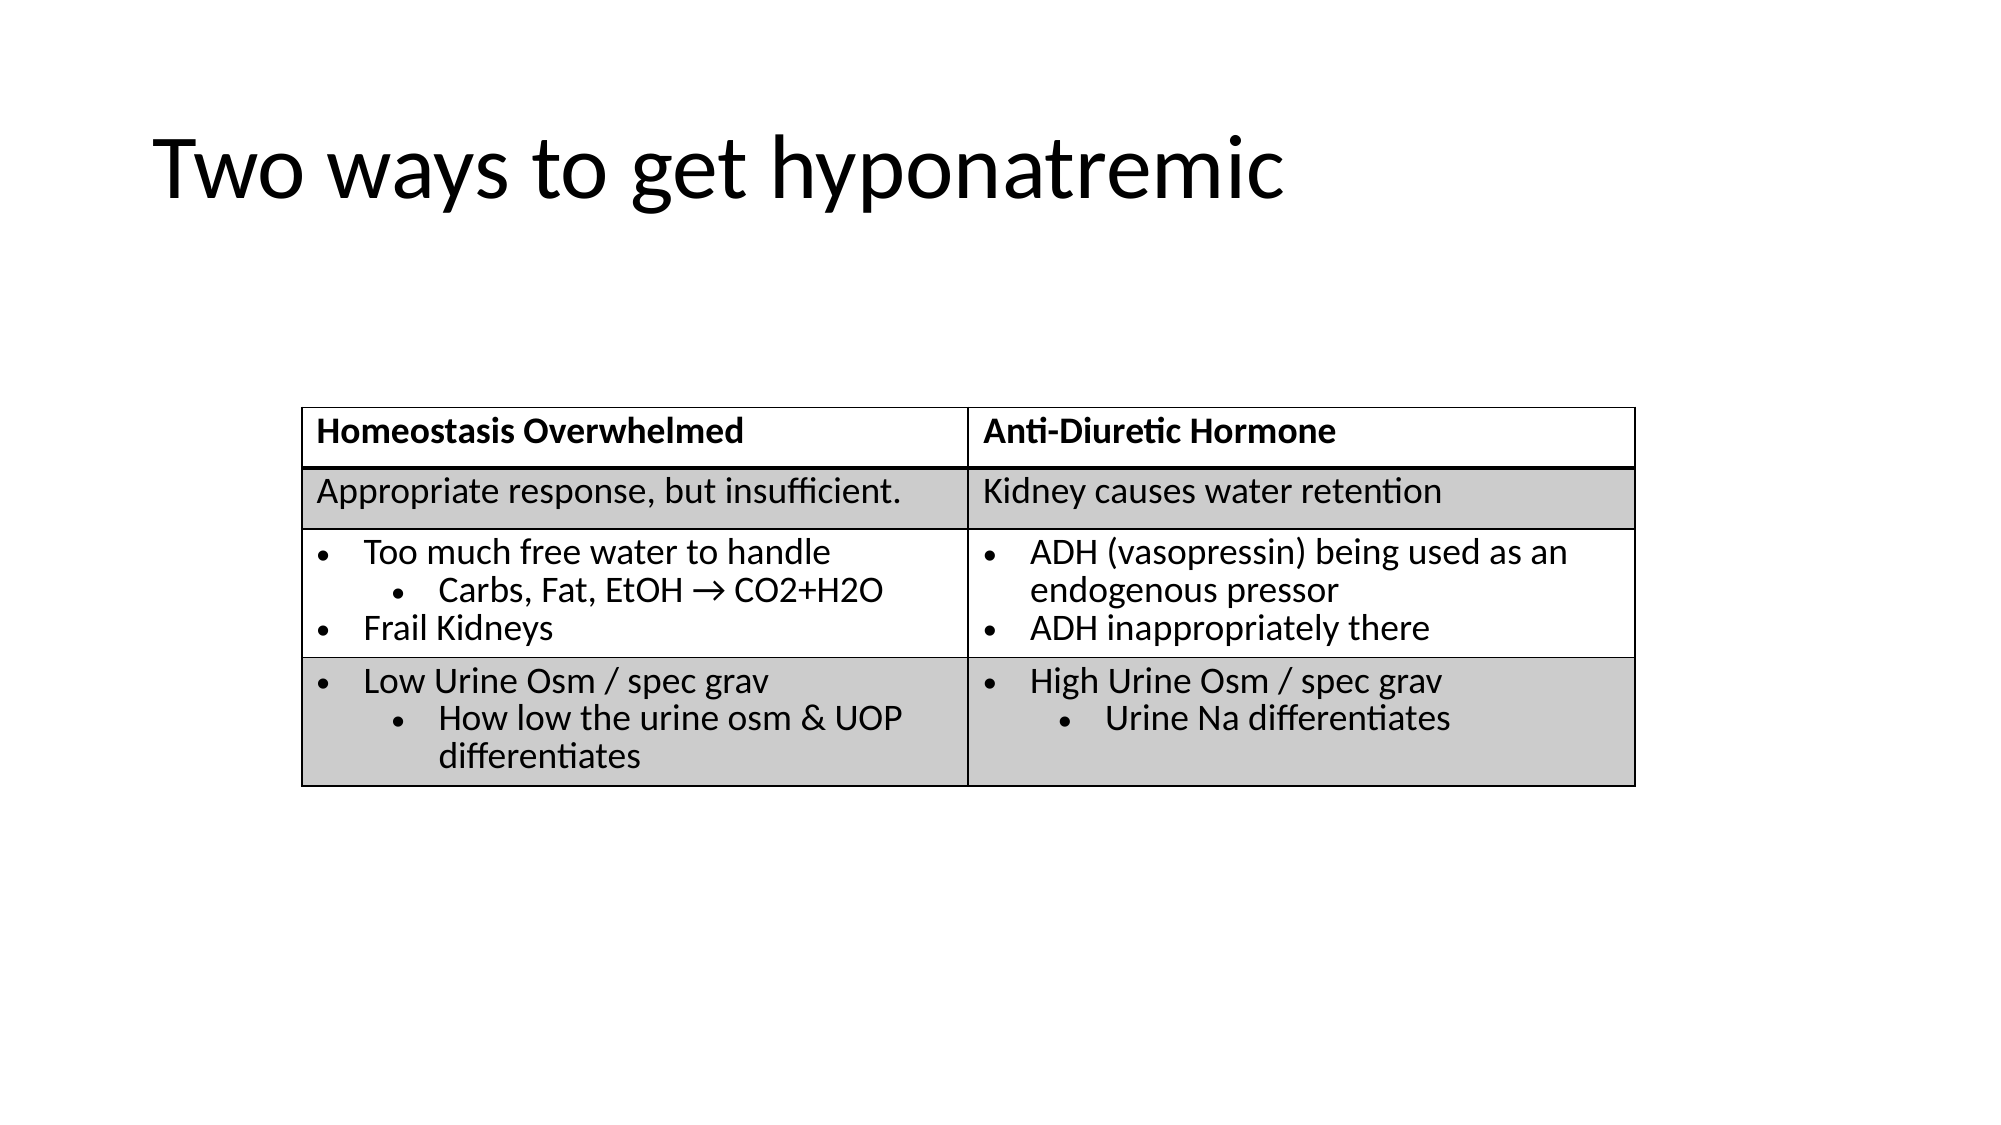

# Two ways to get hyponatremic
| Homeostasis Overwhelmed | Anti-Diuretic Hormone |
| --- | --- |
| Appropriate response, but insufficient. | Kidney causes water retention |
| Too much free water to handle Carbs, Fat, EtOH → CO2+H2O Frail Kidneys | ADH (vasopressin) being used as an endogenous pressor ADH inappropriately there |
| Low Urine Osm / spec grav How low the urine osm & UOP differentiates | High Urine Osm / spec grav Urine Na differentiates |